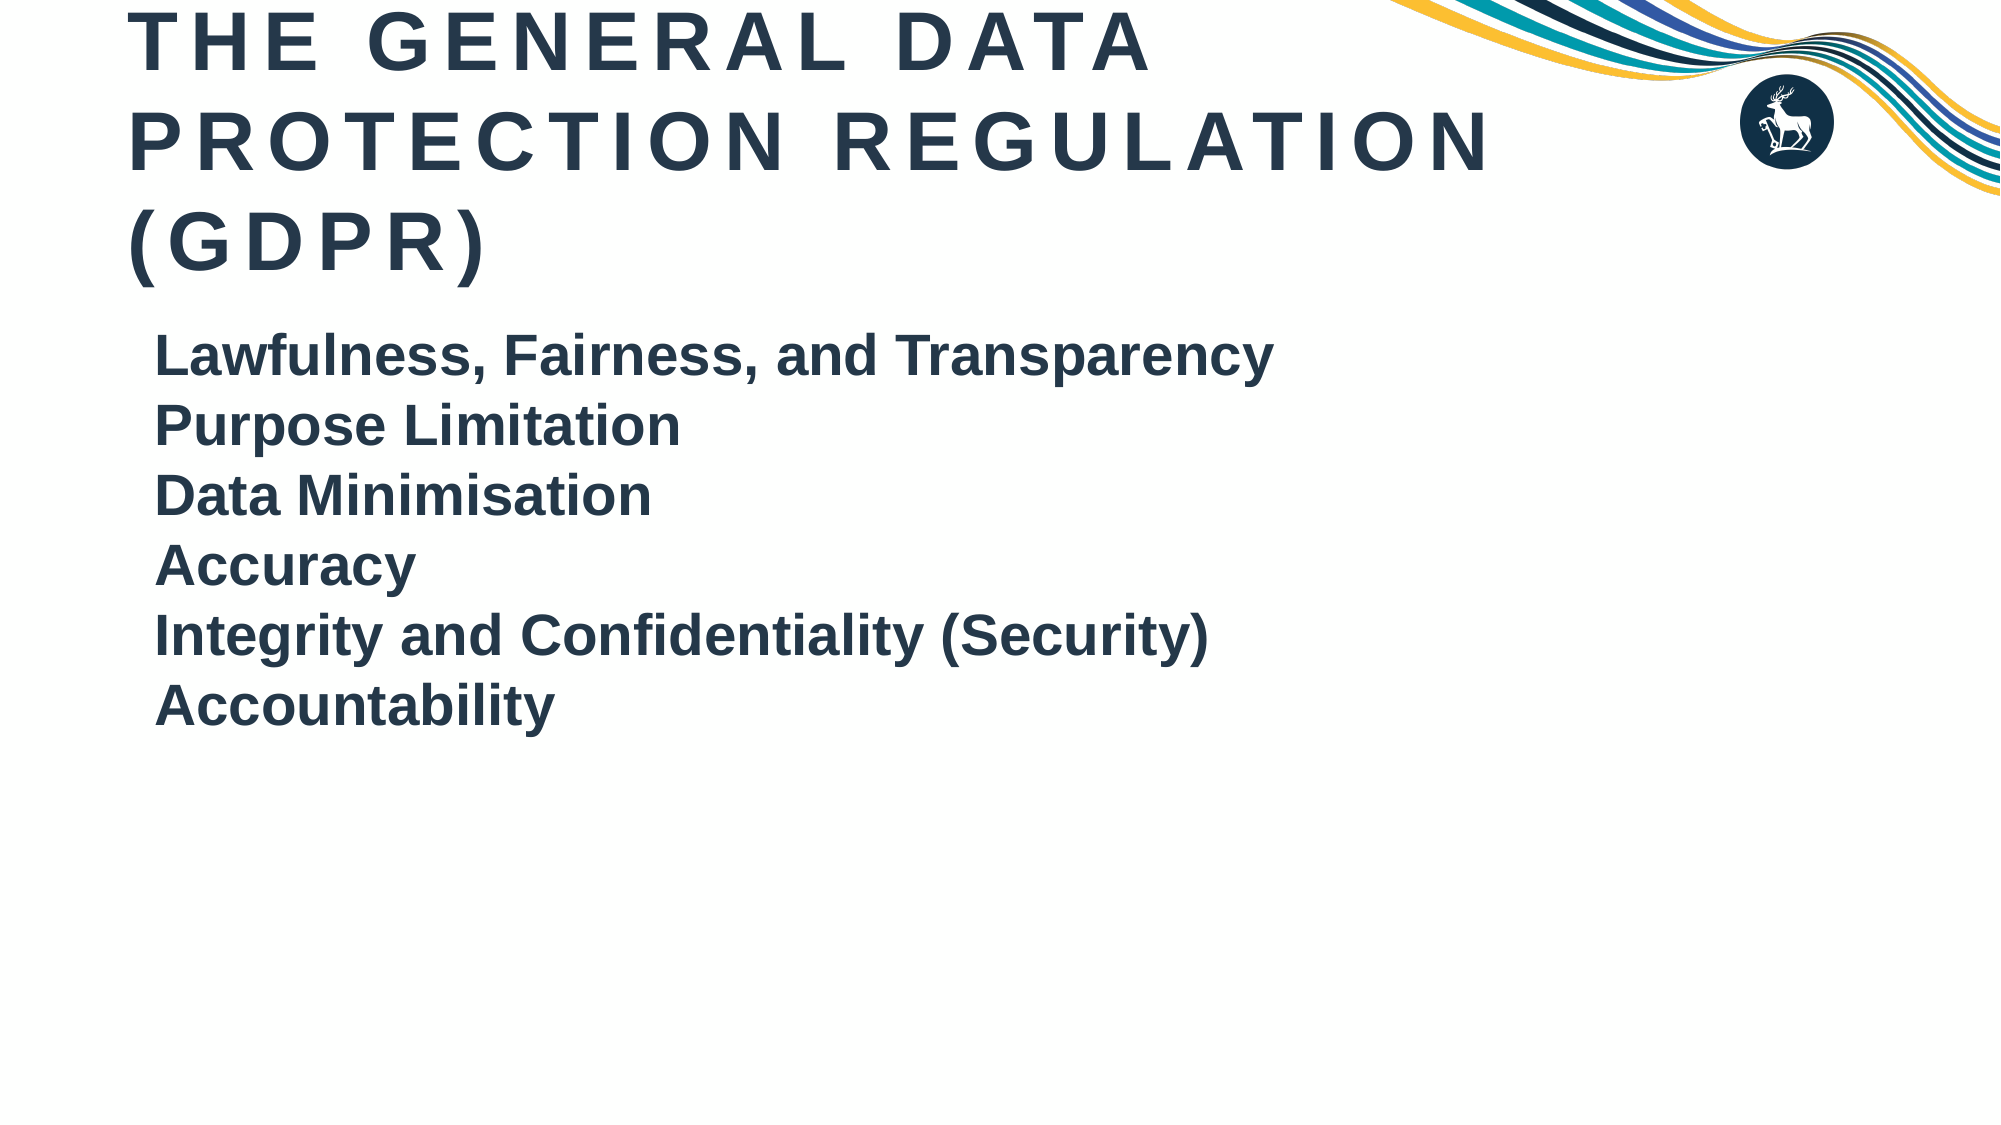

# The General Data Protection Regulation (GDPR)
Lawfulness, Fairness, and Transparency
Purpose Limitation
Data Minimisation
Accuracy
Integrity and Confidentiality (Security)
Accountability